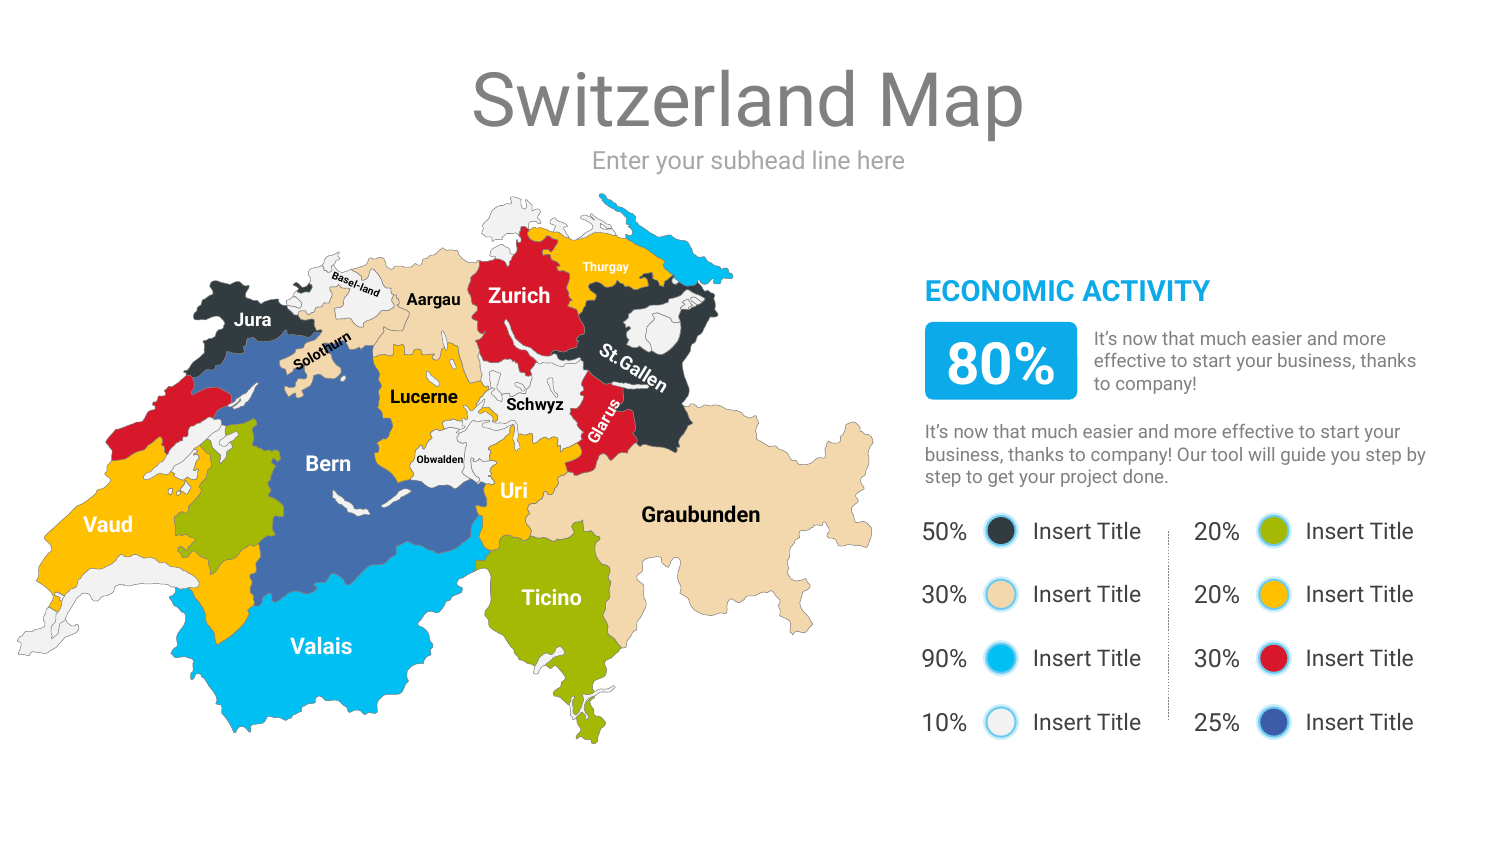

# Switzerland Map
Enter your subhead line here

Thurgay
ECONOMIC ACTIVITY
Basel-land
Zurich
Aargau
Jura
80%
It’s now that much easier and more effective to start your business, thanks to company!
Solothurn
St.Gallen
Lucerne
Schwyz
Glarus
It’s now that much easier and more effective to start your business, thanks to company! Our tool will guide you step by step to get your project done.
Bern
Obwalden
Uri
Graubunden
Vaud

20%
50%
Insert Title
Insert Title

20%
30%
Insert Title
Insert Title
Ticino
Valais

30%
90%
Insert Title
Insert Title

10%
25%
Insert Title
Insert Title